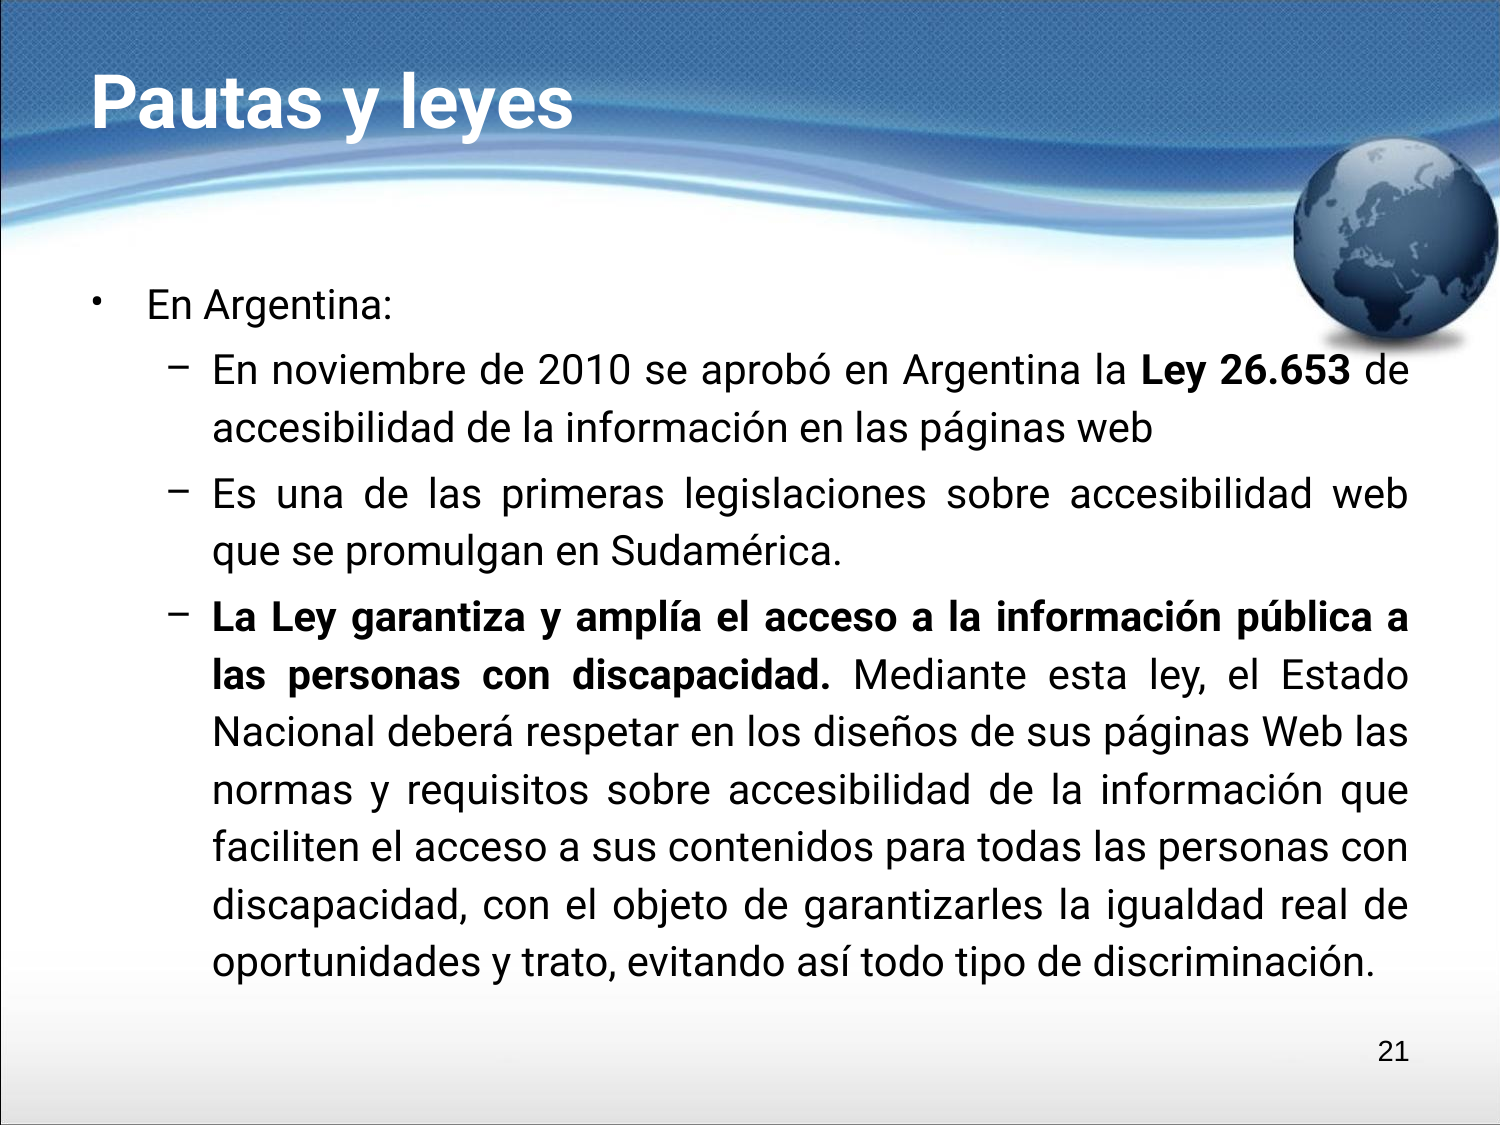

# Pautas y leyes
En Argentina:
En noviembre de 2010 se aprobó en Argentina la Ley 26.653 de accesibilidad de la información en las páginas web
Es una de las primeras legislaciones sobre accesibilidad web que se promulgan en Sudamérica.
La Ley garantiza y amplía el acceso a la información pública a las personas con discapacidad. Mediante esta ley, el Estado Nacional deberá respetar en los diseños de sus páginas Web las normas y requisitos sobre accesibilidad de la información que faciliten el acceso a sus contenidos para todas las personas con discapacidad, con el objeto de garantizarles la igualdad real de oportunidades y trato, evitando así todo tipo de discriminación.
21